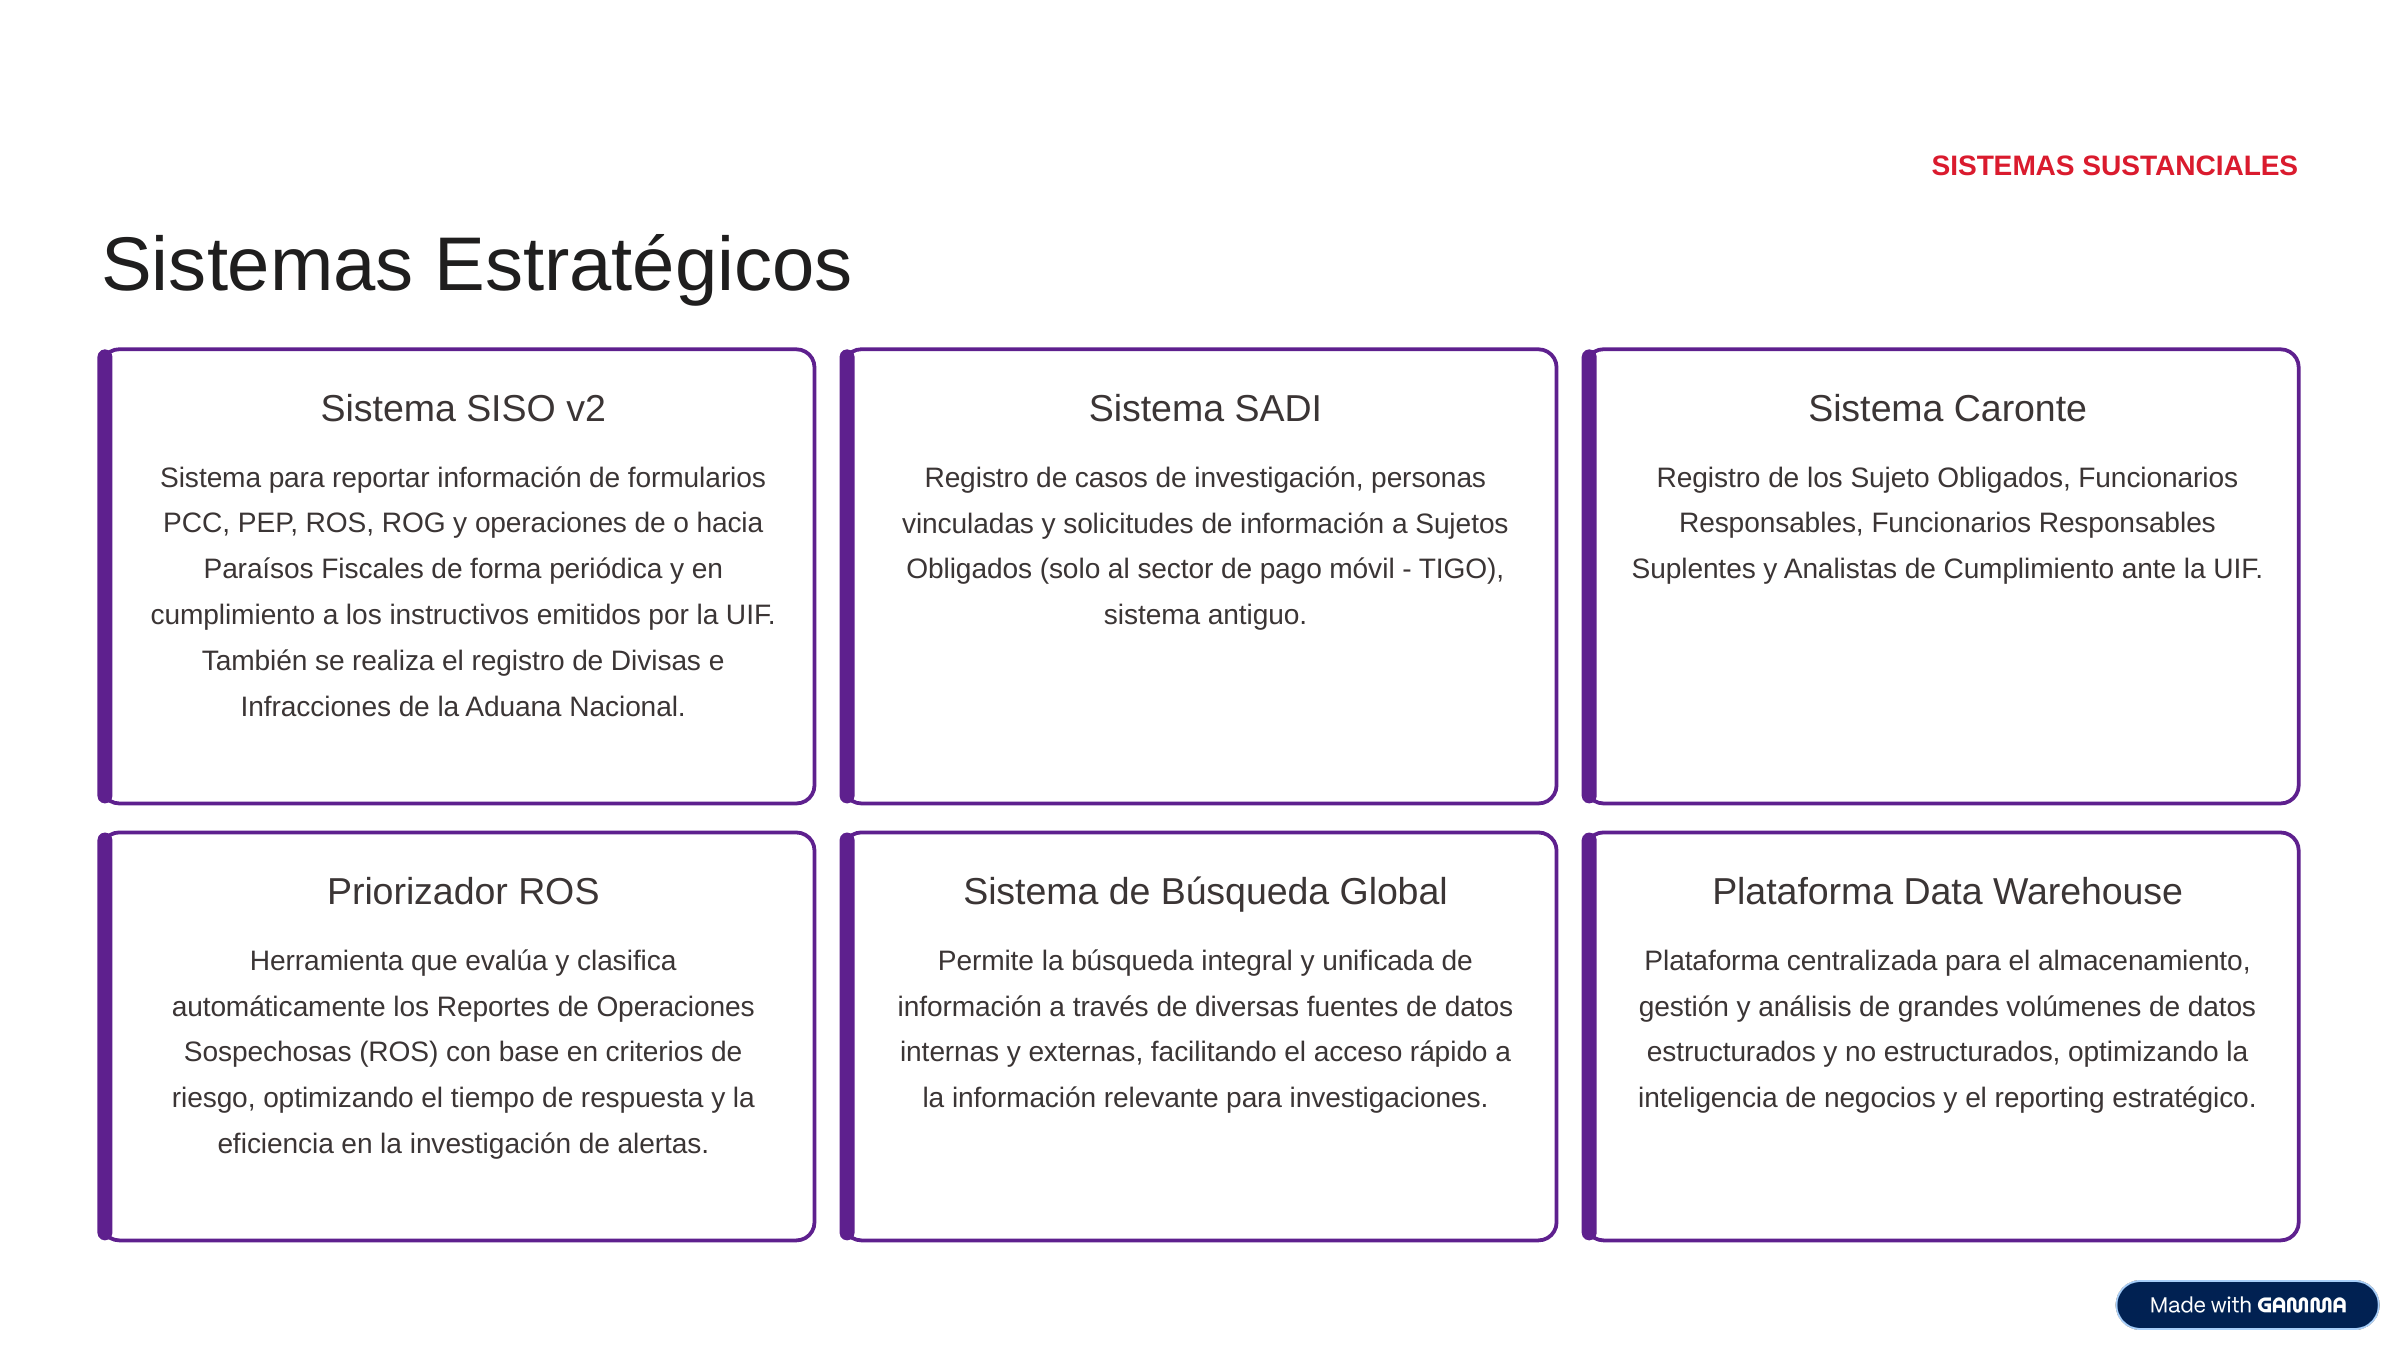

SISTEMAS SUSTANCIALES
Sistemas Estratégicos

Sistema SISO v2
Sistema SADI
Sistema Caronte
Sistema para reportar información de formularios PCC, PEP, ROS, ROG y operaciones de o hacia Paraísos Fiscales de forma periódica y en cumplimiento a los instructivos emitidos por la UIF. También se realiza el registro de Divisas e Infracciones de la Aduana Nacional.
Registro de casos de investigación, personas vinculadas y solicitudes de información a Sujetos Obligados (solo al sector de pago móvil - TIGO), sistema antiguo.
Registro de los Sujeto Obligados, Funcionarios Responsables, Funcionarios Responsables Suplentes y Analistas de Cumplimiento ante la UIF.

Priorizador ROS
Sistema de Búsqueda Global
Plataforma Data Warehouse
Herramienta que evalúa y clasifica automáticamente los Reportes de Operaciones Sospechosas (ROS) con base en criterios de riesgo, optimizando el tiempo de respuesta y la eficiencia en la investigación de alertas.
Permite la búsqueda integral y unificada de información a través de diversas fuentes de datos internas y externas, facilitando el acceso rápido a la información relevante para investigaciones.
Plataforma centralizada para el almacenamiento, gestión y análisis de grandes volúmenes de datos estructurados y no estructurados, optimizando la inteligencia de negocios y el reporting estratégico.